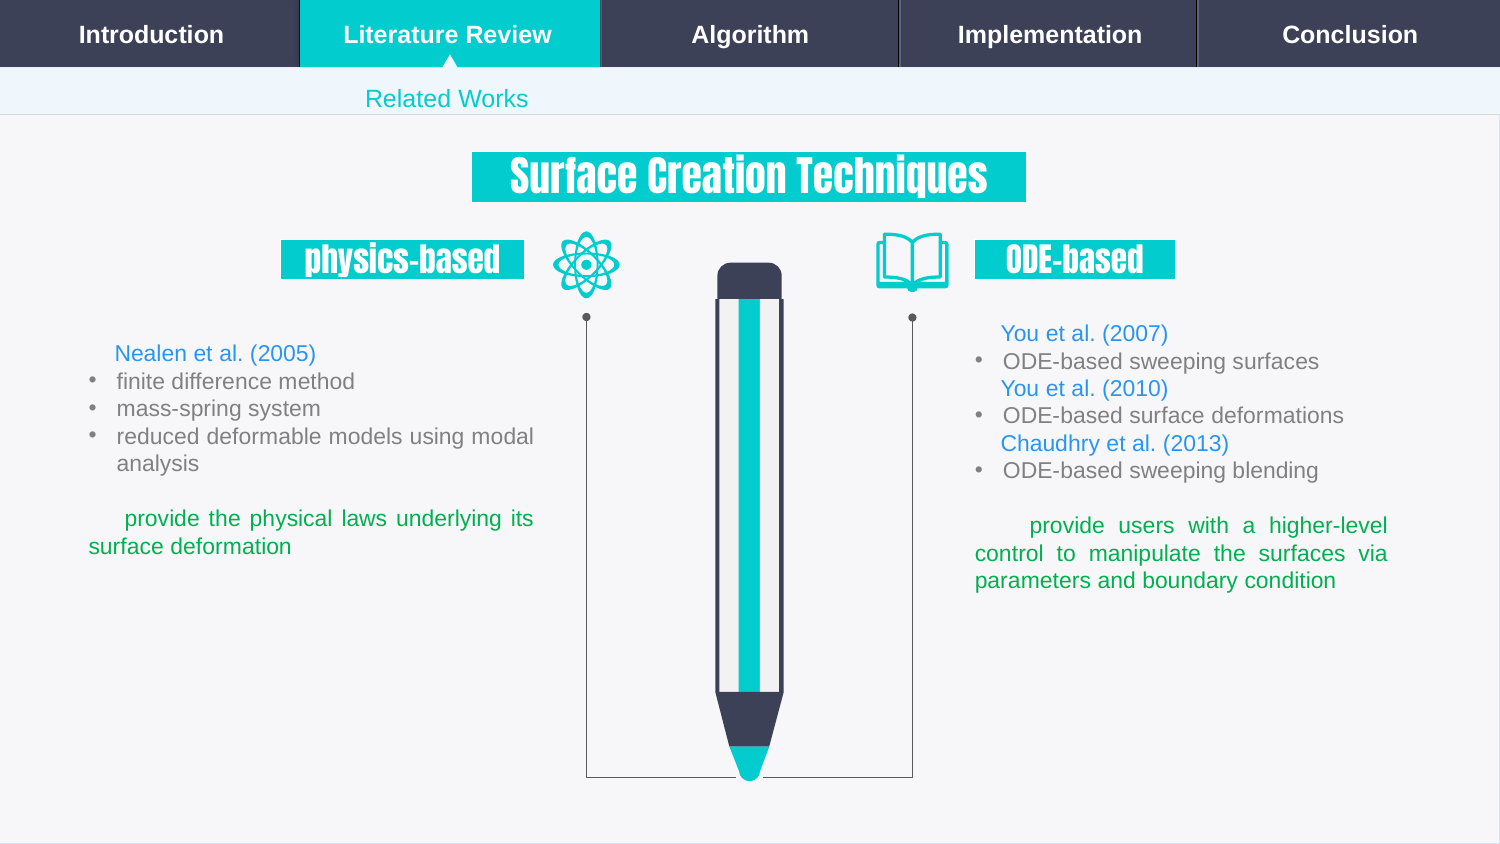

Introduction
Literature Review
Algorithm
Implementation
Conclusion
Related Works
Surface Creation Techniques

physics-based
ODE-based

    You et al. (2007)
ODE-based sweeping surfaces
    You et al. (2010)
ODE-based surface deformations
    Chaudhry et al. (2013)
ODE-based sweeping blending

    provide users with a higher-level control to manipulate the surfaces via parameters and boundary condition
    Nealen et al. (2005)
finite difference method
mass-spring system
reduced deformable models using modal analysis

    provide the physical laws underlying its surface deformation